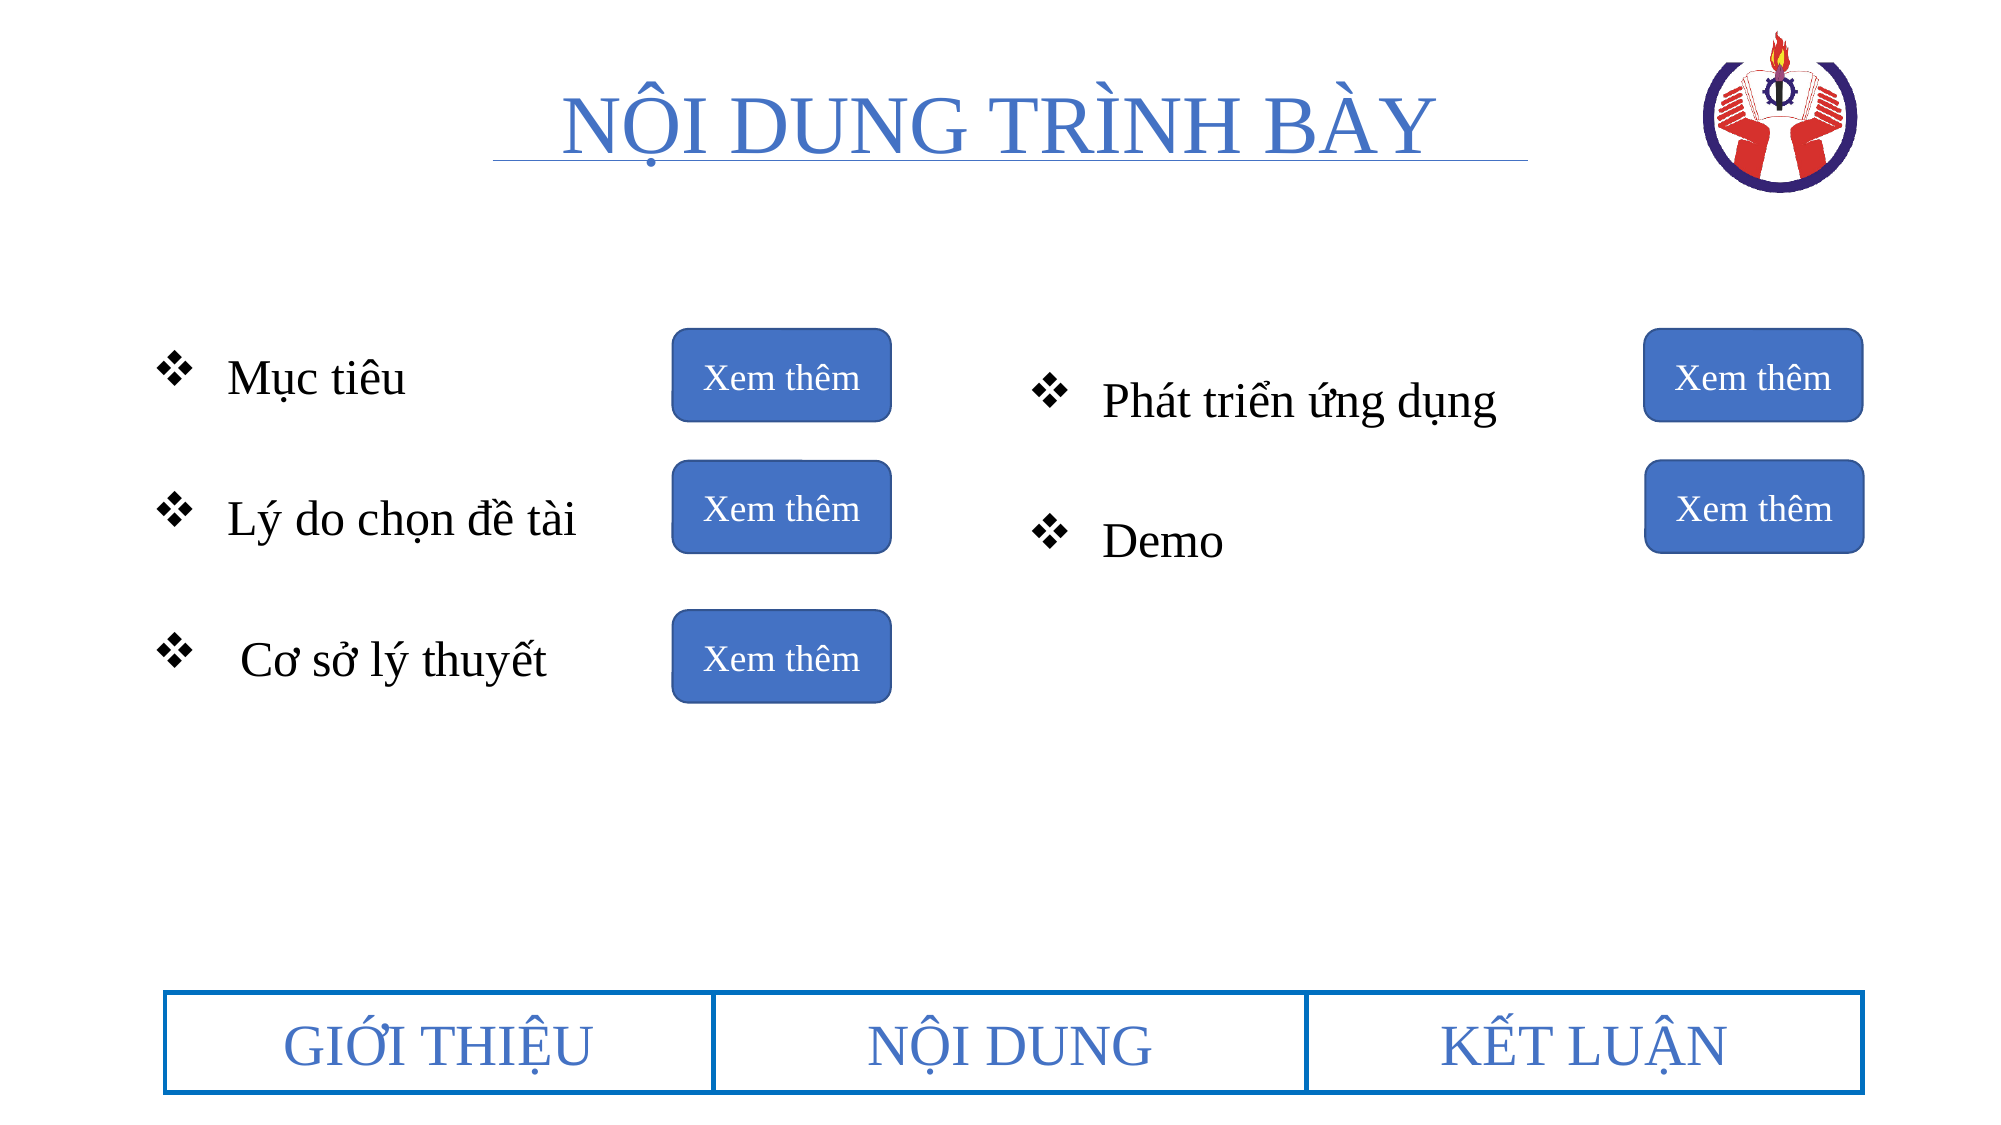

# NỘI DUNG TRÌNH BÀY
Mục tiêu
Lý do chọn đề tài
 Cơ sở lý thuyết

Phát triển ứng dụng
Demo

Xem thêm
Xem thêm
Xem thêm
Xem thêm
Xem thêm